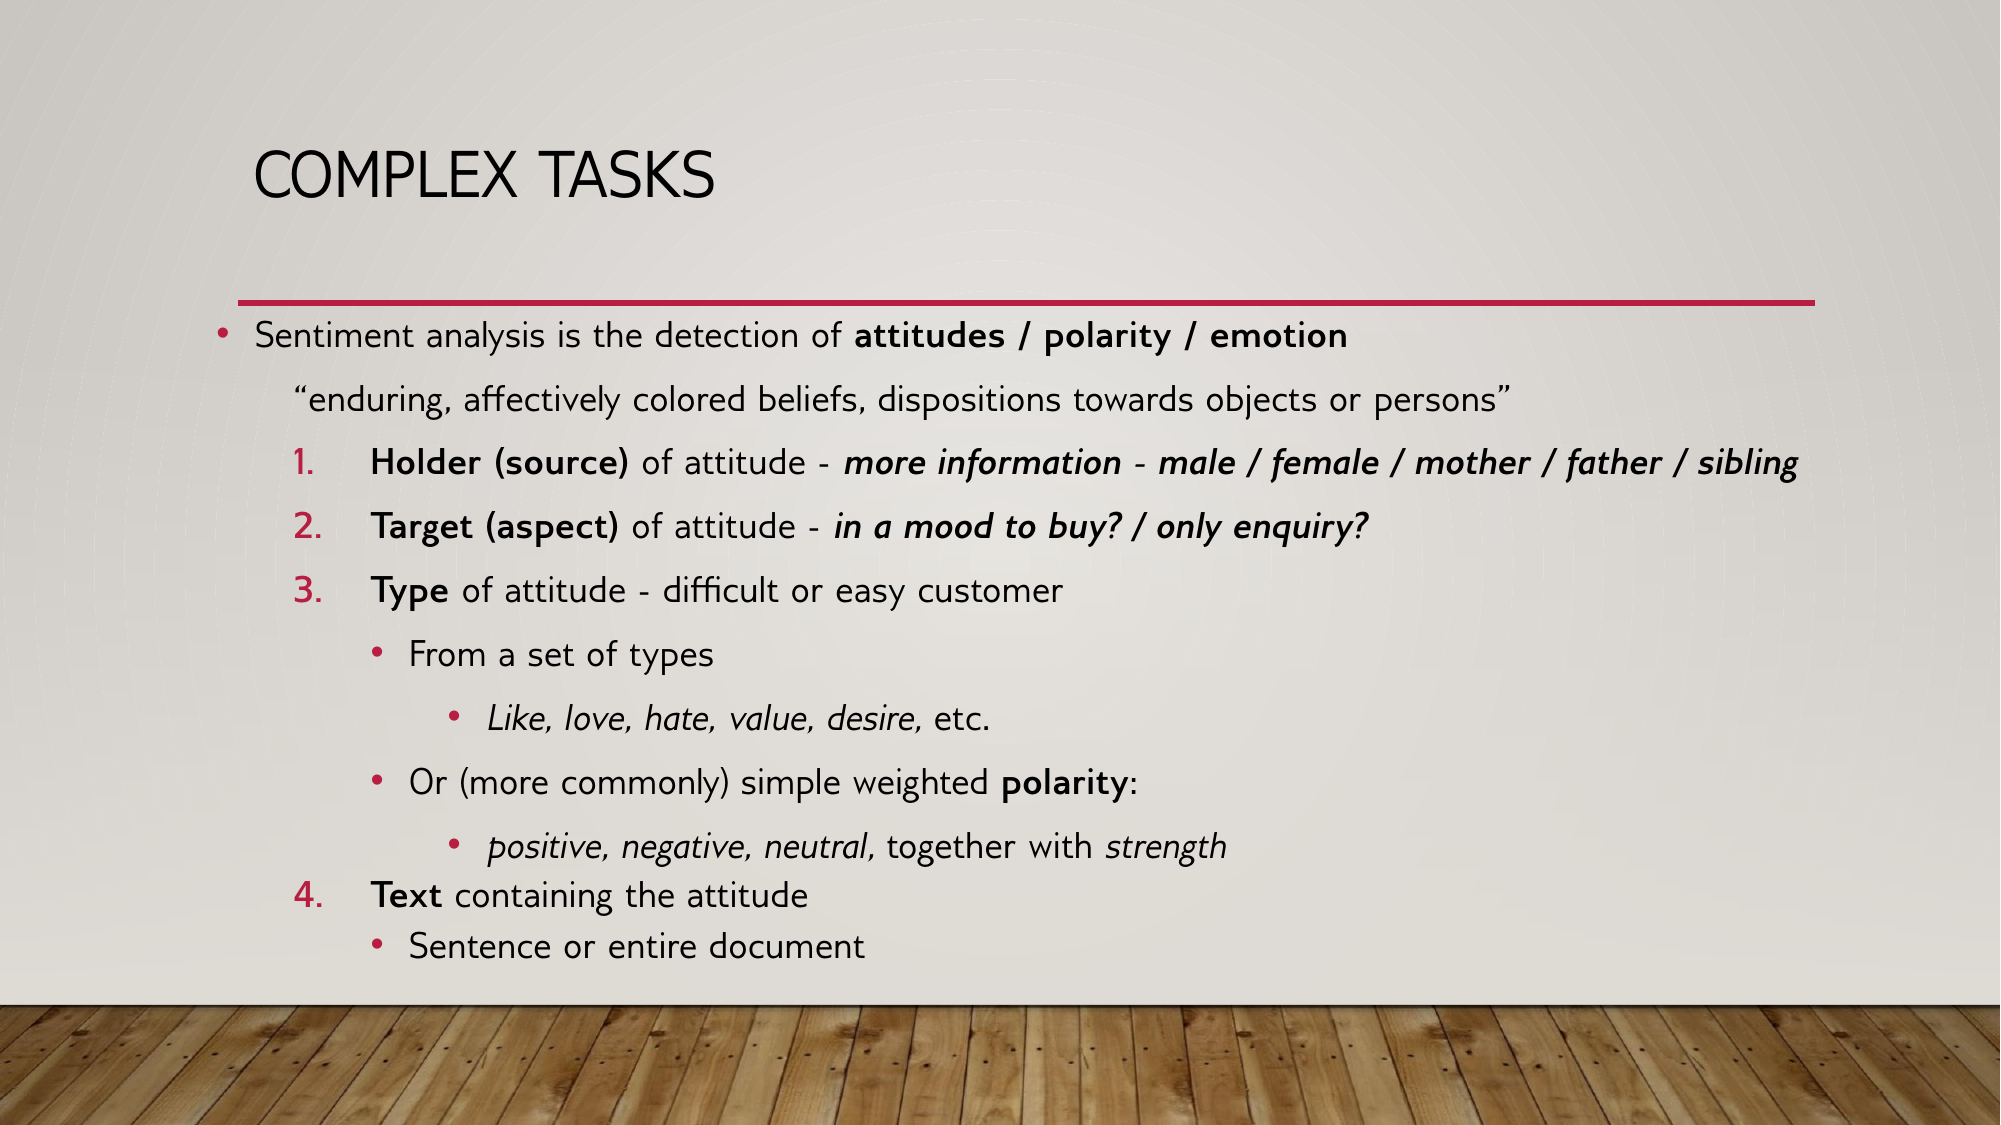

# COMPLEX TASKS
Sentiment analysis is the detection of attitudes / polarity / emotion
“enduring, affectively colored beliefs, dispositions towards objects or persons”
Holder (source) of attitude - more information - male / female / mother / father / sibling
Target (aspect) of attitude - in a mood to buy? / only enquiry?
Type of attitude - difficult or easy customer
From a set of types
Like, love, hate, value, desire, etc.
Or (more commonly) simple weighted polarity:
positive, negative, neutral, together with strength
Text containing the attitude
Sentence or entire document